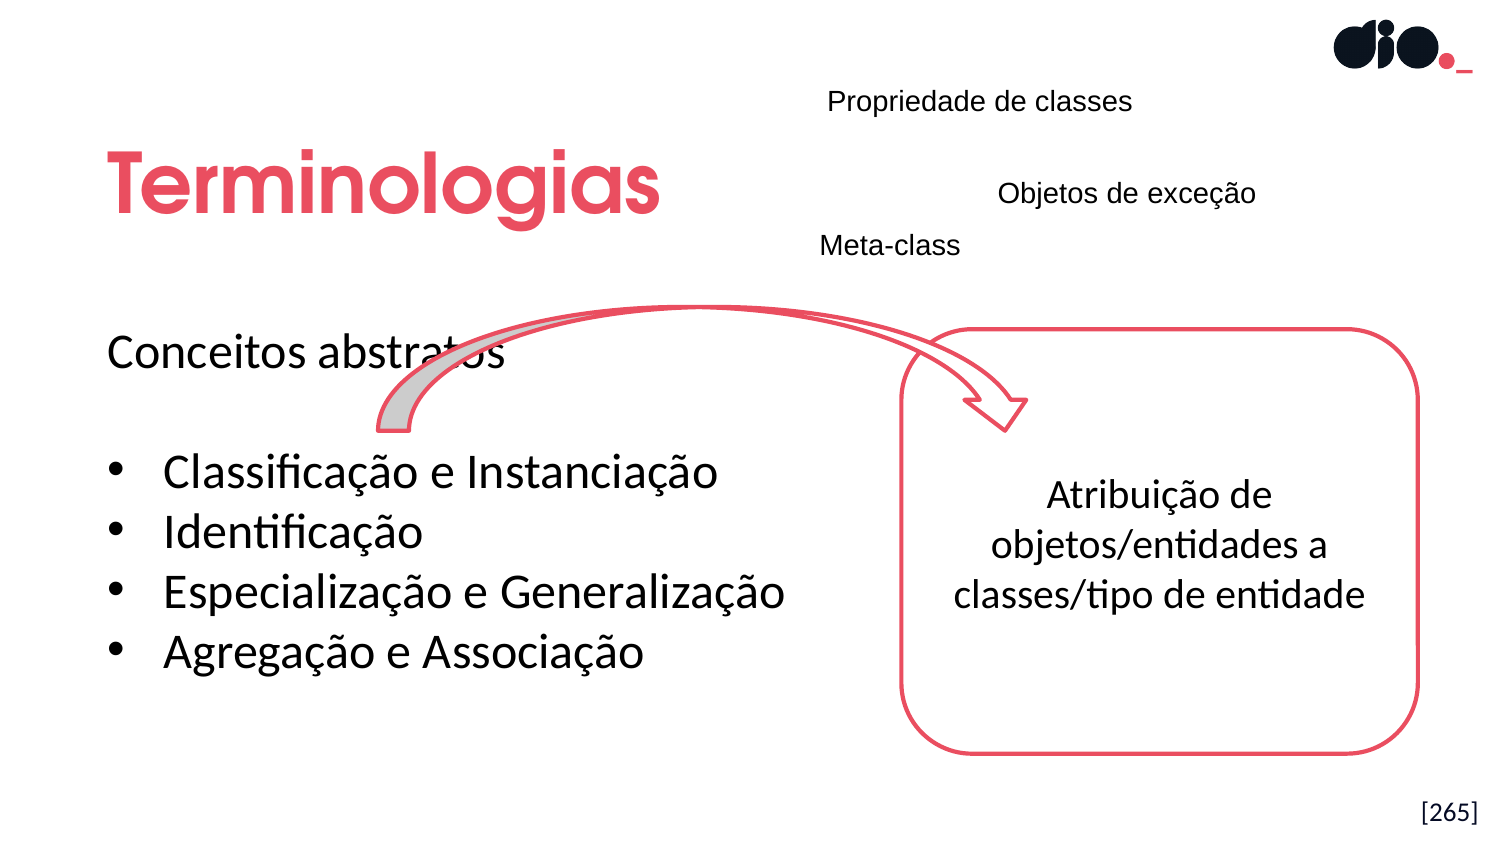

Propriedade de classes
Terminologias
Objetos de exceção
Meta-class
Conceitos abstratos

Classificação e Instanciação
Identificação
Especialização e Generalização
Agregação e Associação
Atribuição de objetos/entidades a classes/tipo de entidade
[265]